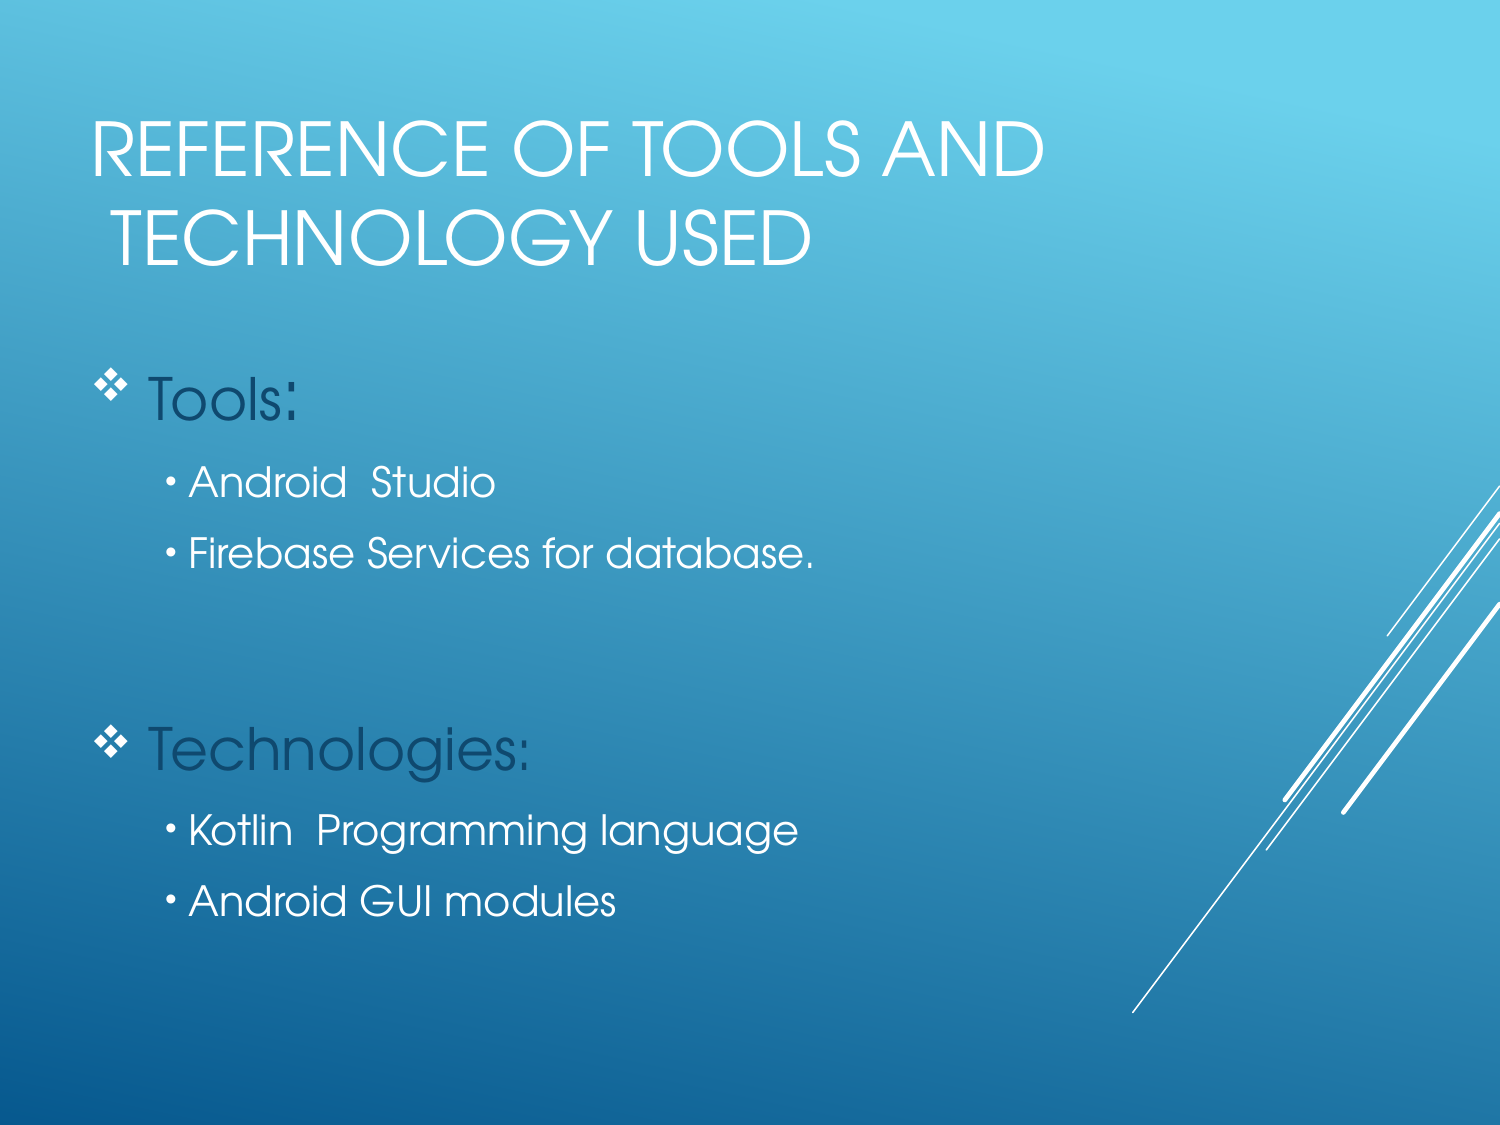

# Reference of tools and 				       technology used
 Tools:
 Android  Studio
 Firebase Services for database.

 Technologies:
 Kotlin  Programming language
 Android GUI modules